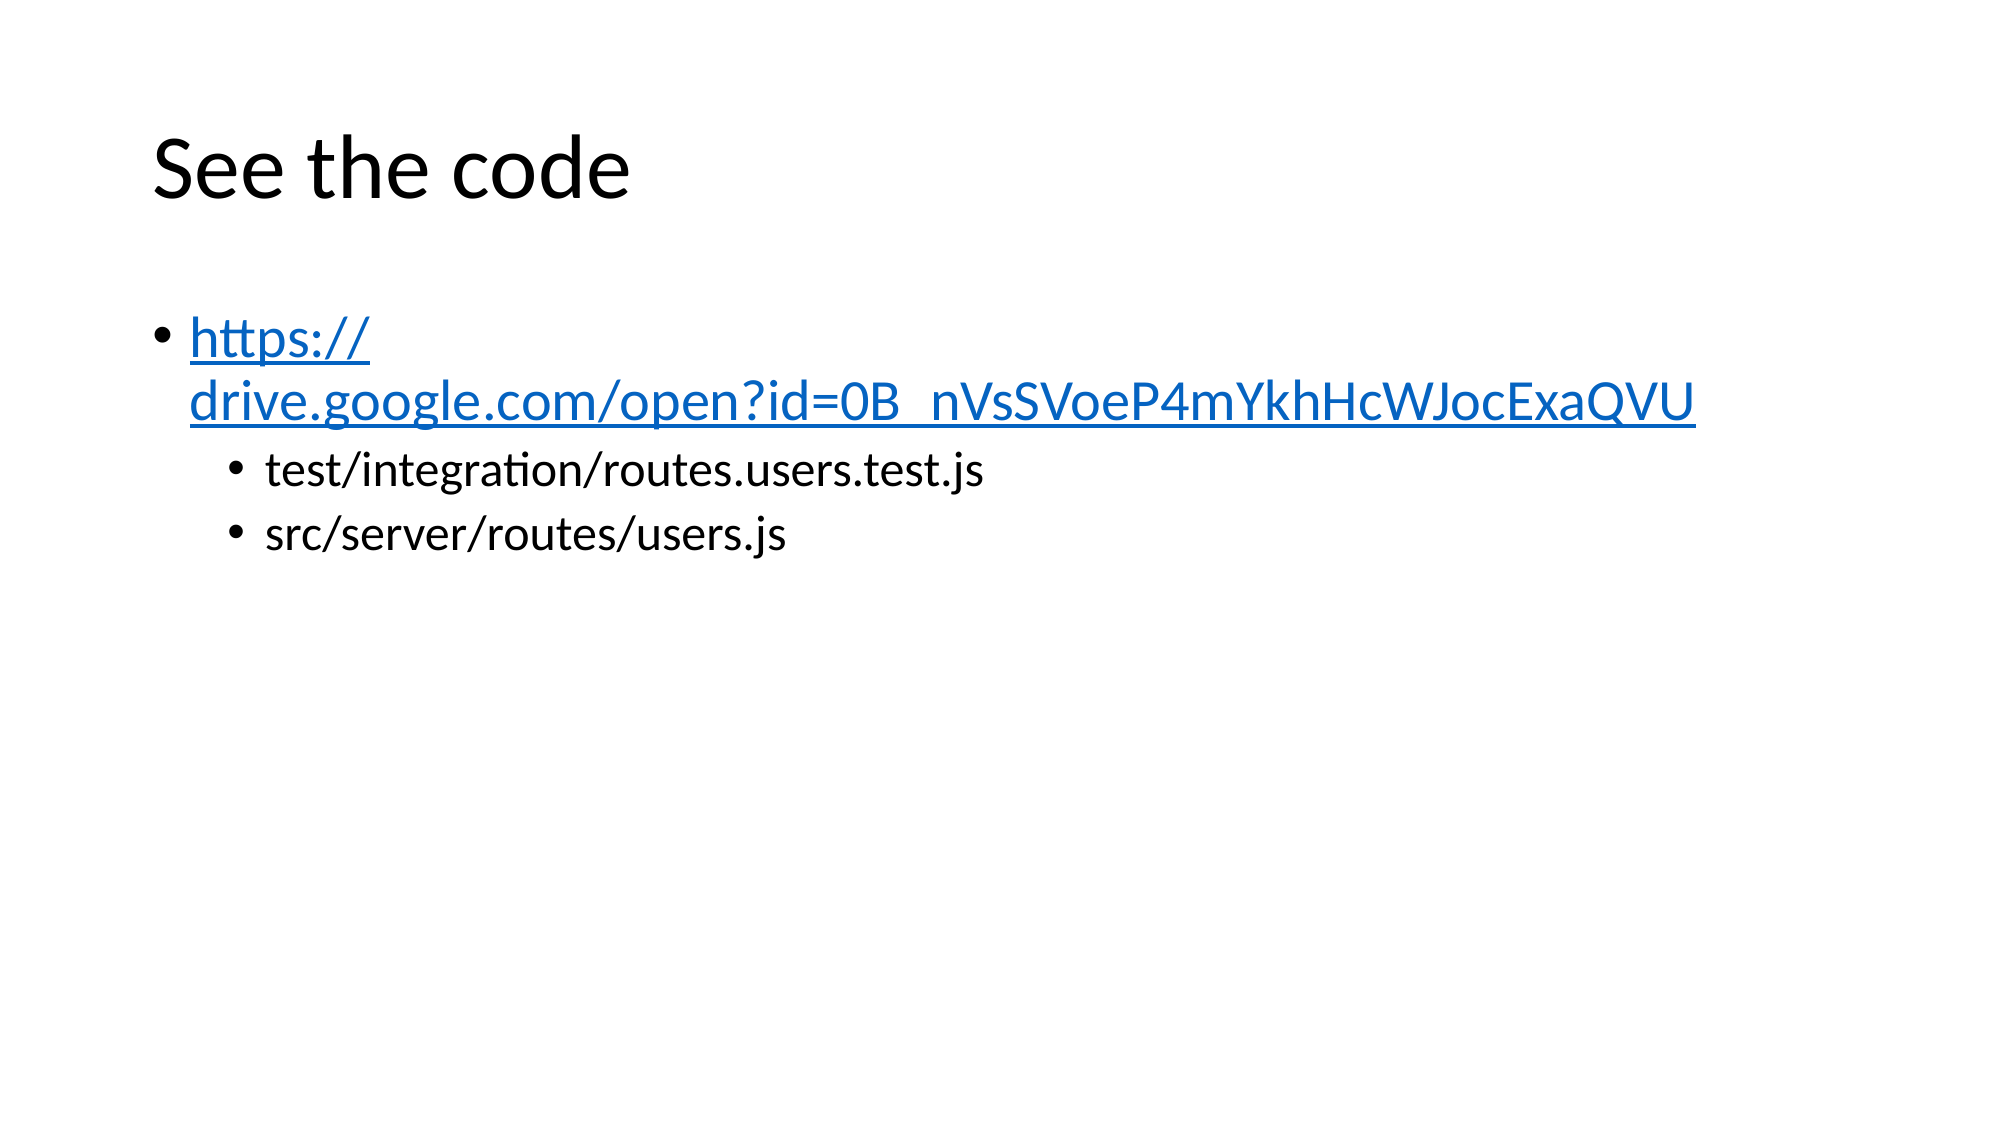

# See the code
https://drive.google.com/open?id=0B_nVsSVoeP4mYkhHcWJocExaQVU
test/integration/routes.users.test.js
src/server/routes/users.js